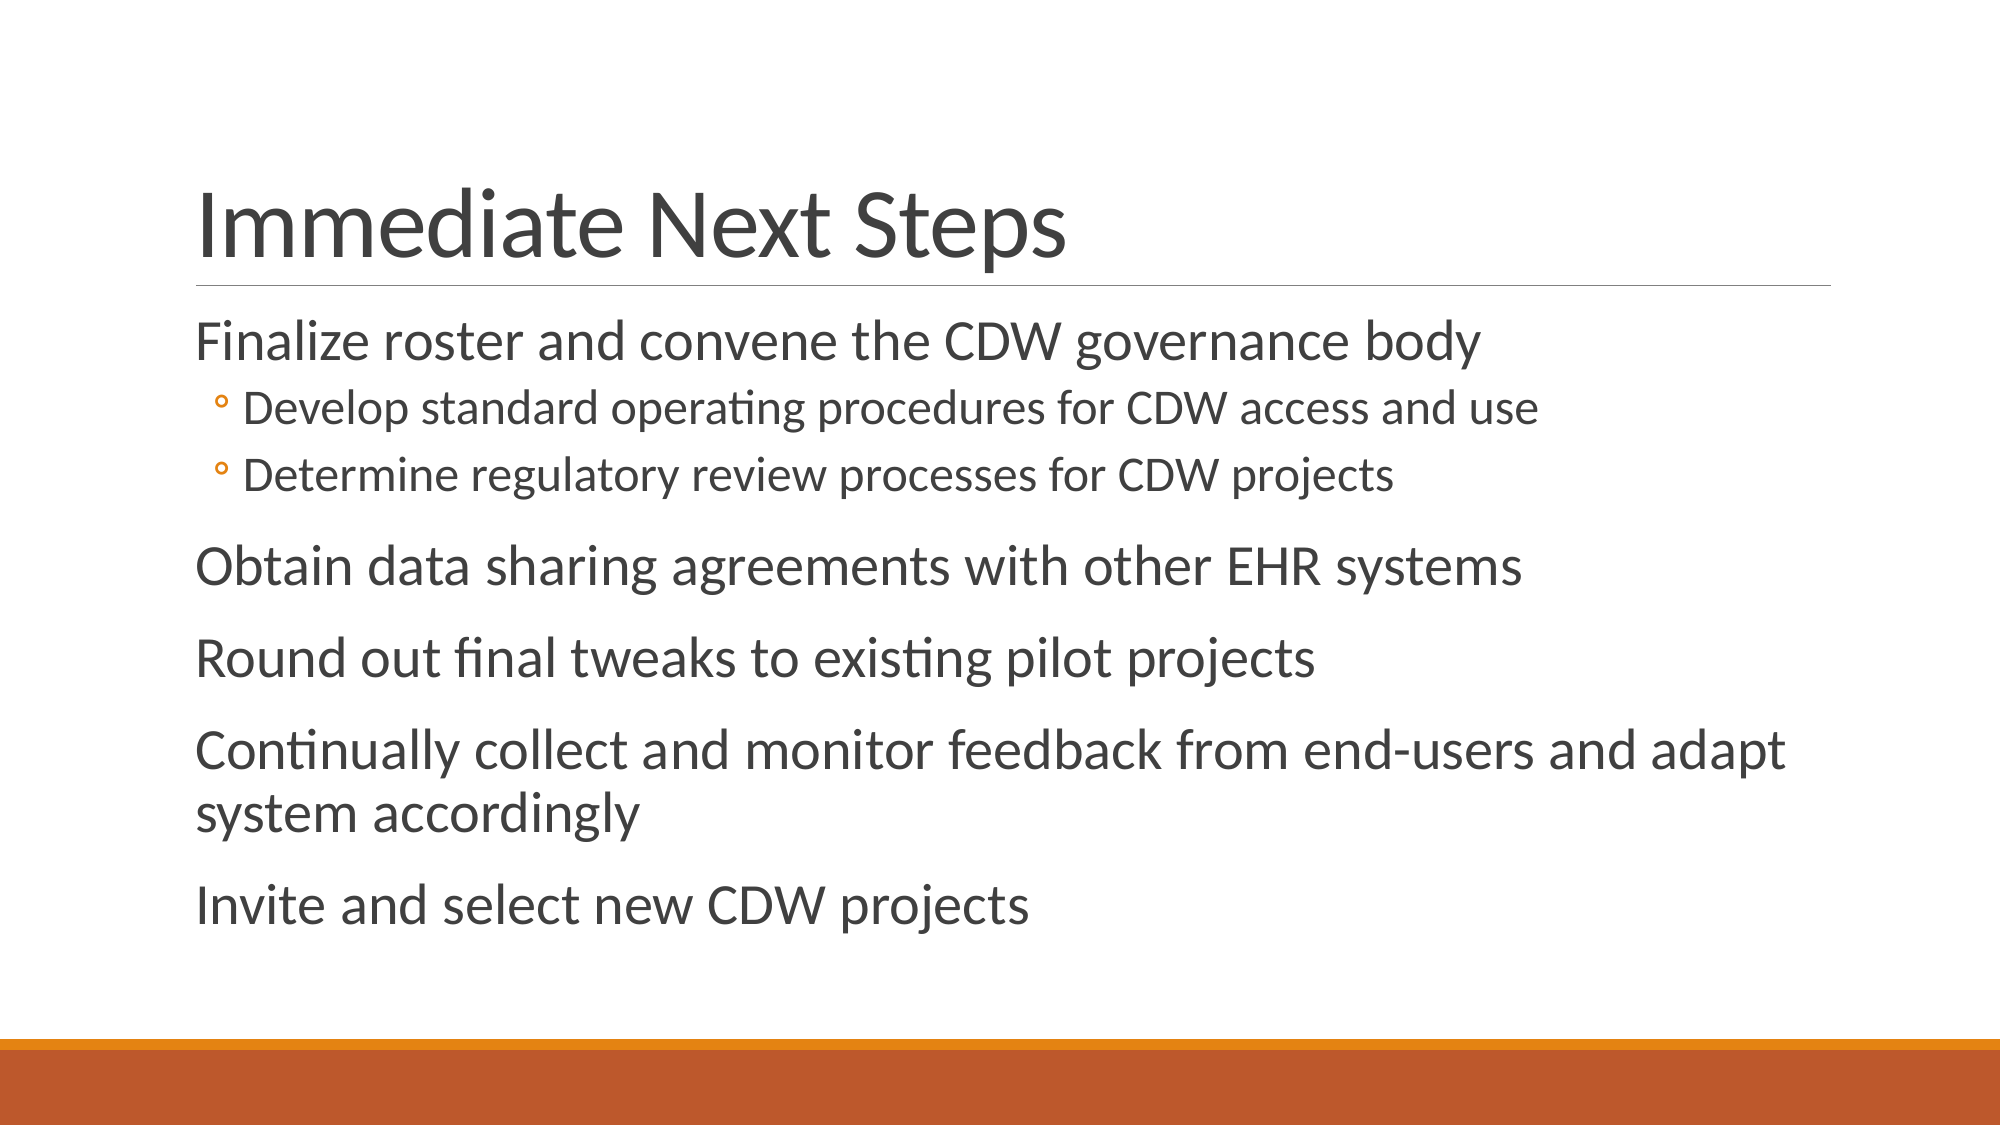

# Immediate Next Steps
Finalize roster and convene the CDW governance body
Develop standard operating procedures for CDW access and use
Determine regulatory review processes for CDW projects
Obtain data sharing agreements with other EHR systems
Round out final tweaks to existing pilot projects
Continually collect and monitor feedback from end-users and adapt system accordingly
Invite and select new CDW projects